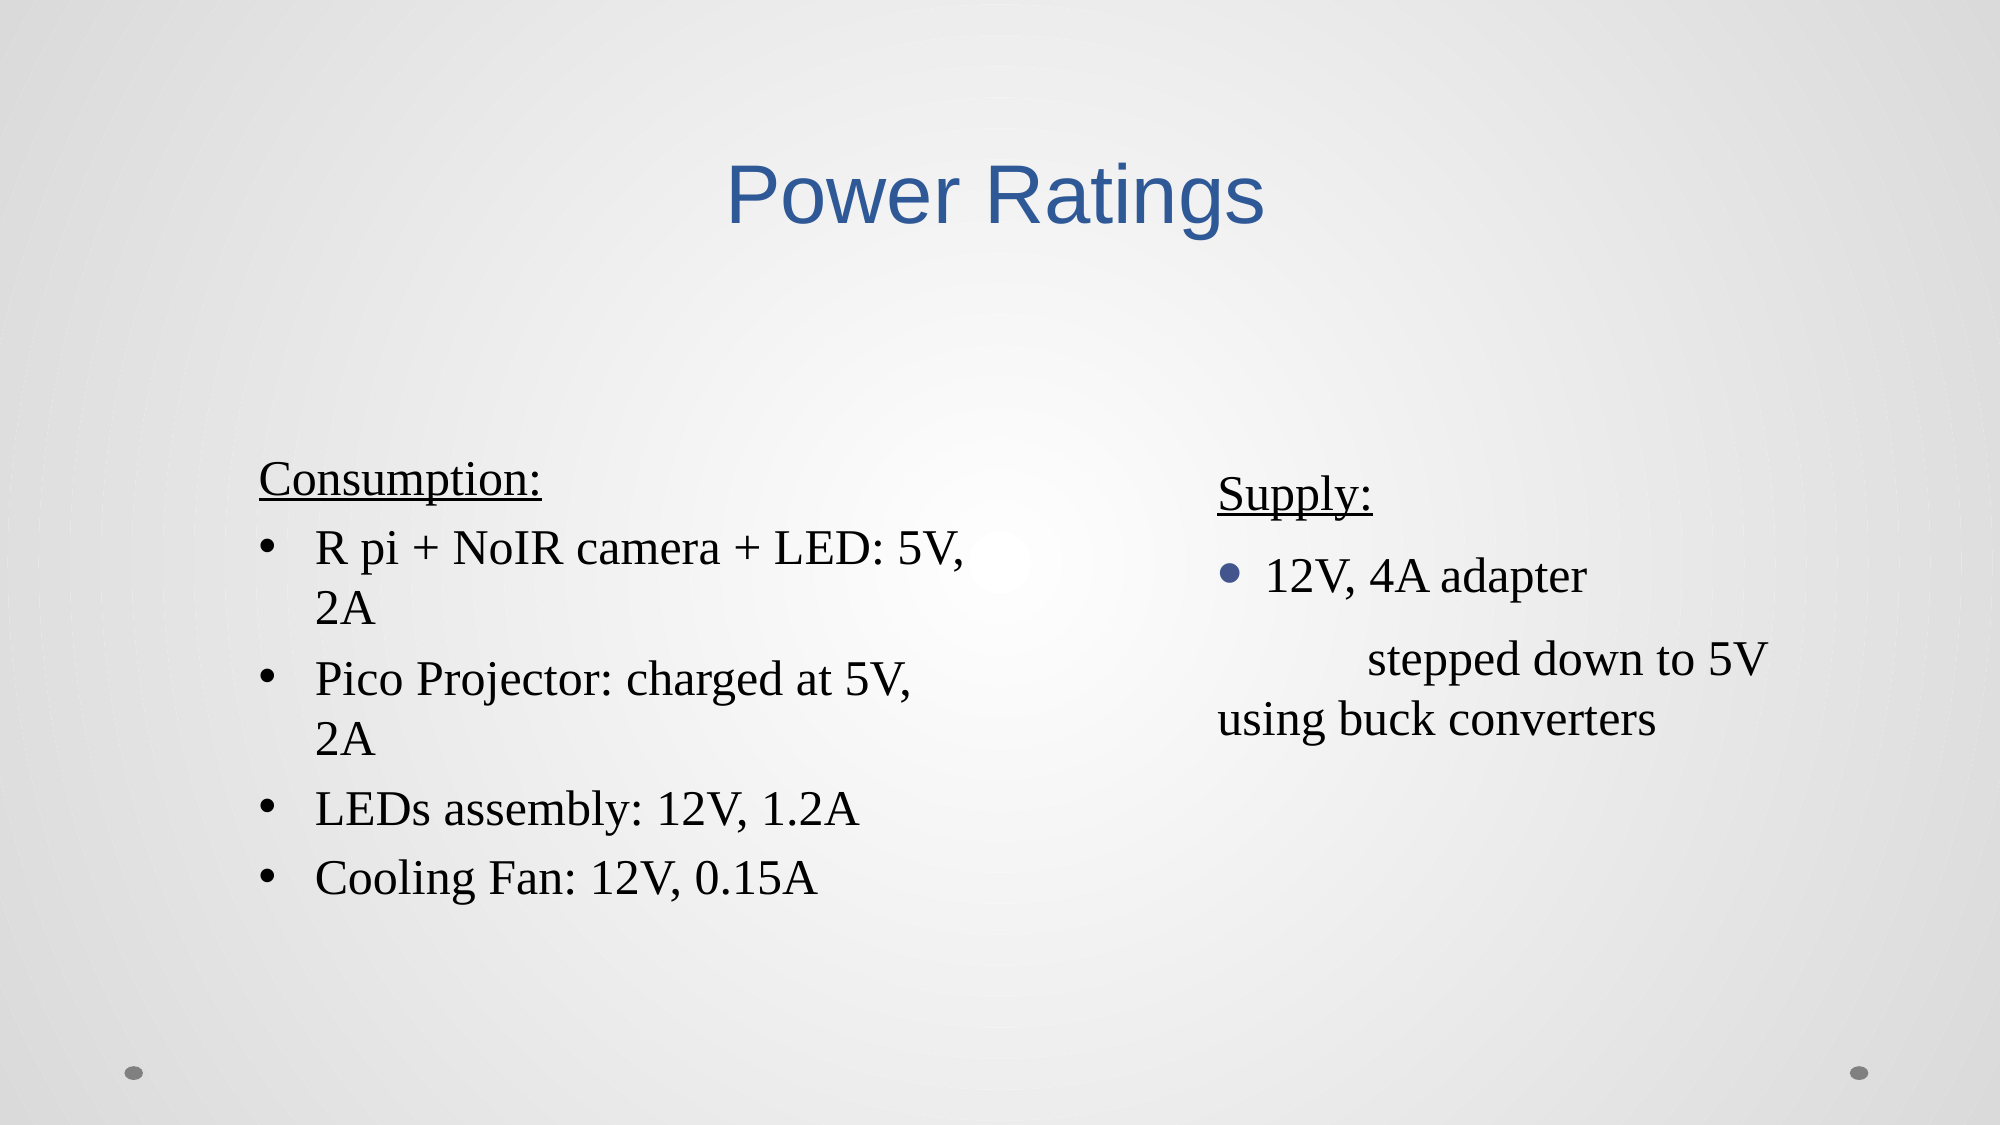

# Power Ratings
Supply:
12V, 4A adapter
	stepped down to 5V 	using buck converters
Consumption:
R pi + NoIR camera + LED: 5V, 2A
Pico Projector: charged at 5V, 2A
LEDs assembly: 12V, 1.2A
Cooling Fan: 12V, 0.15A